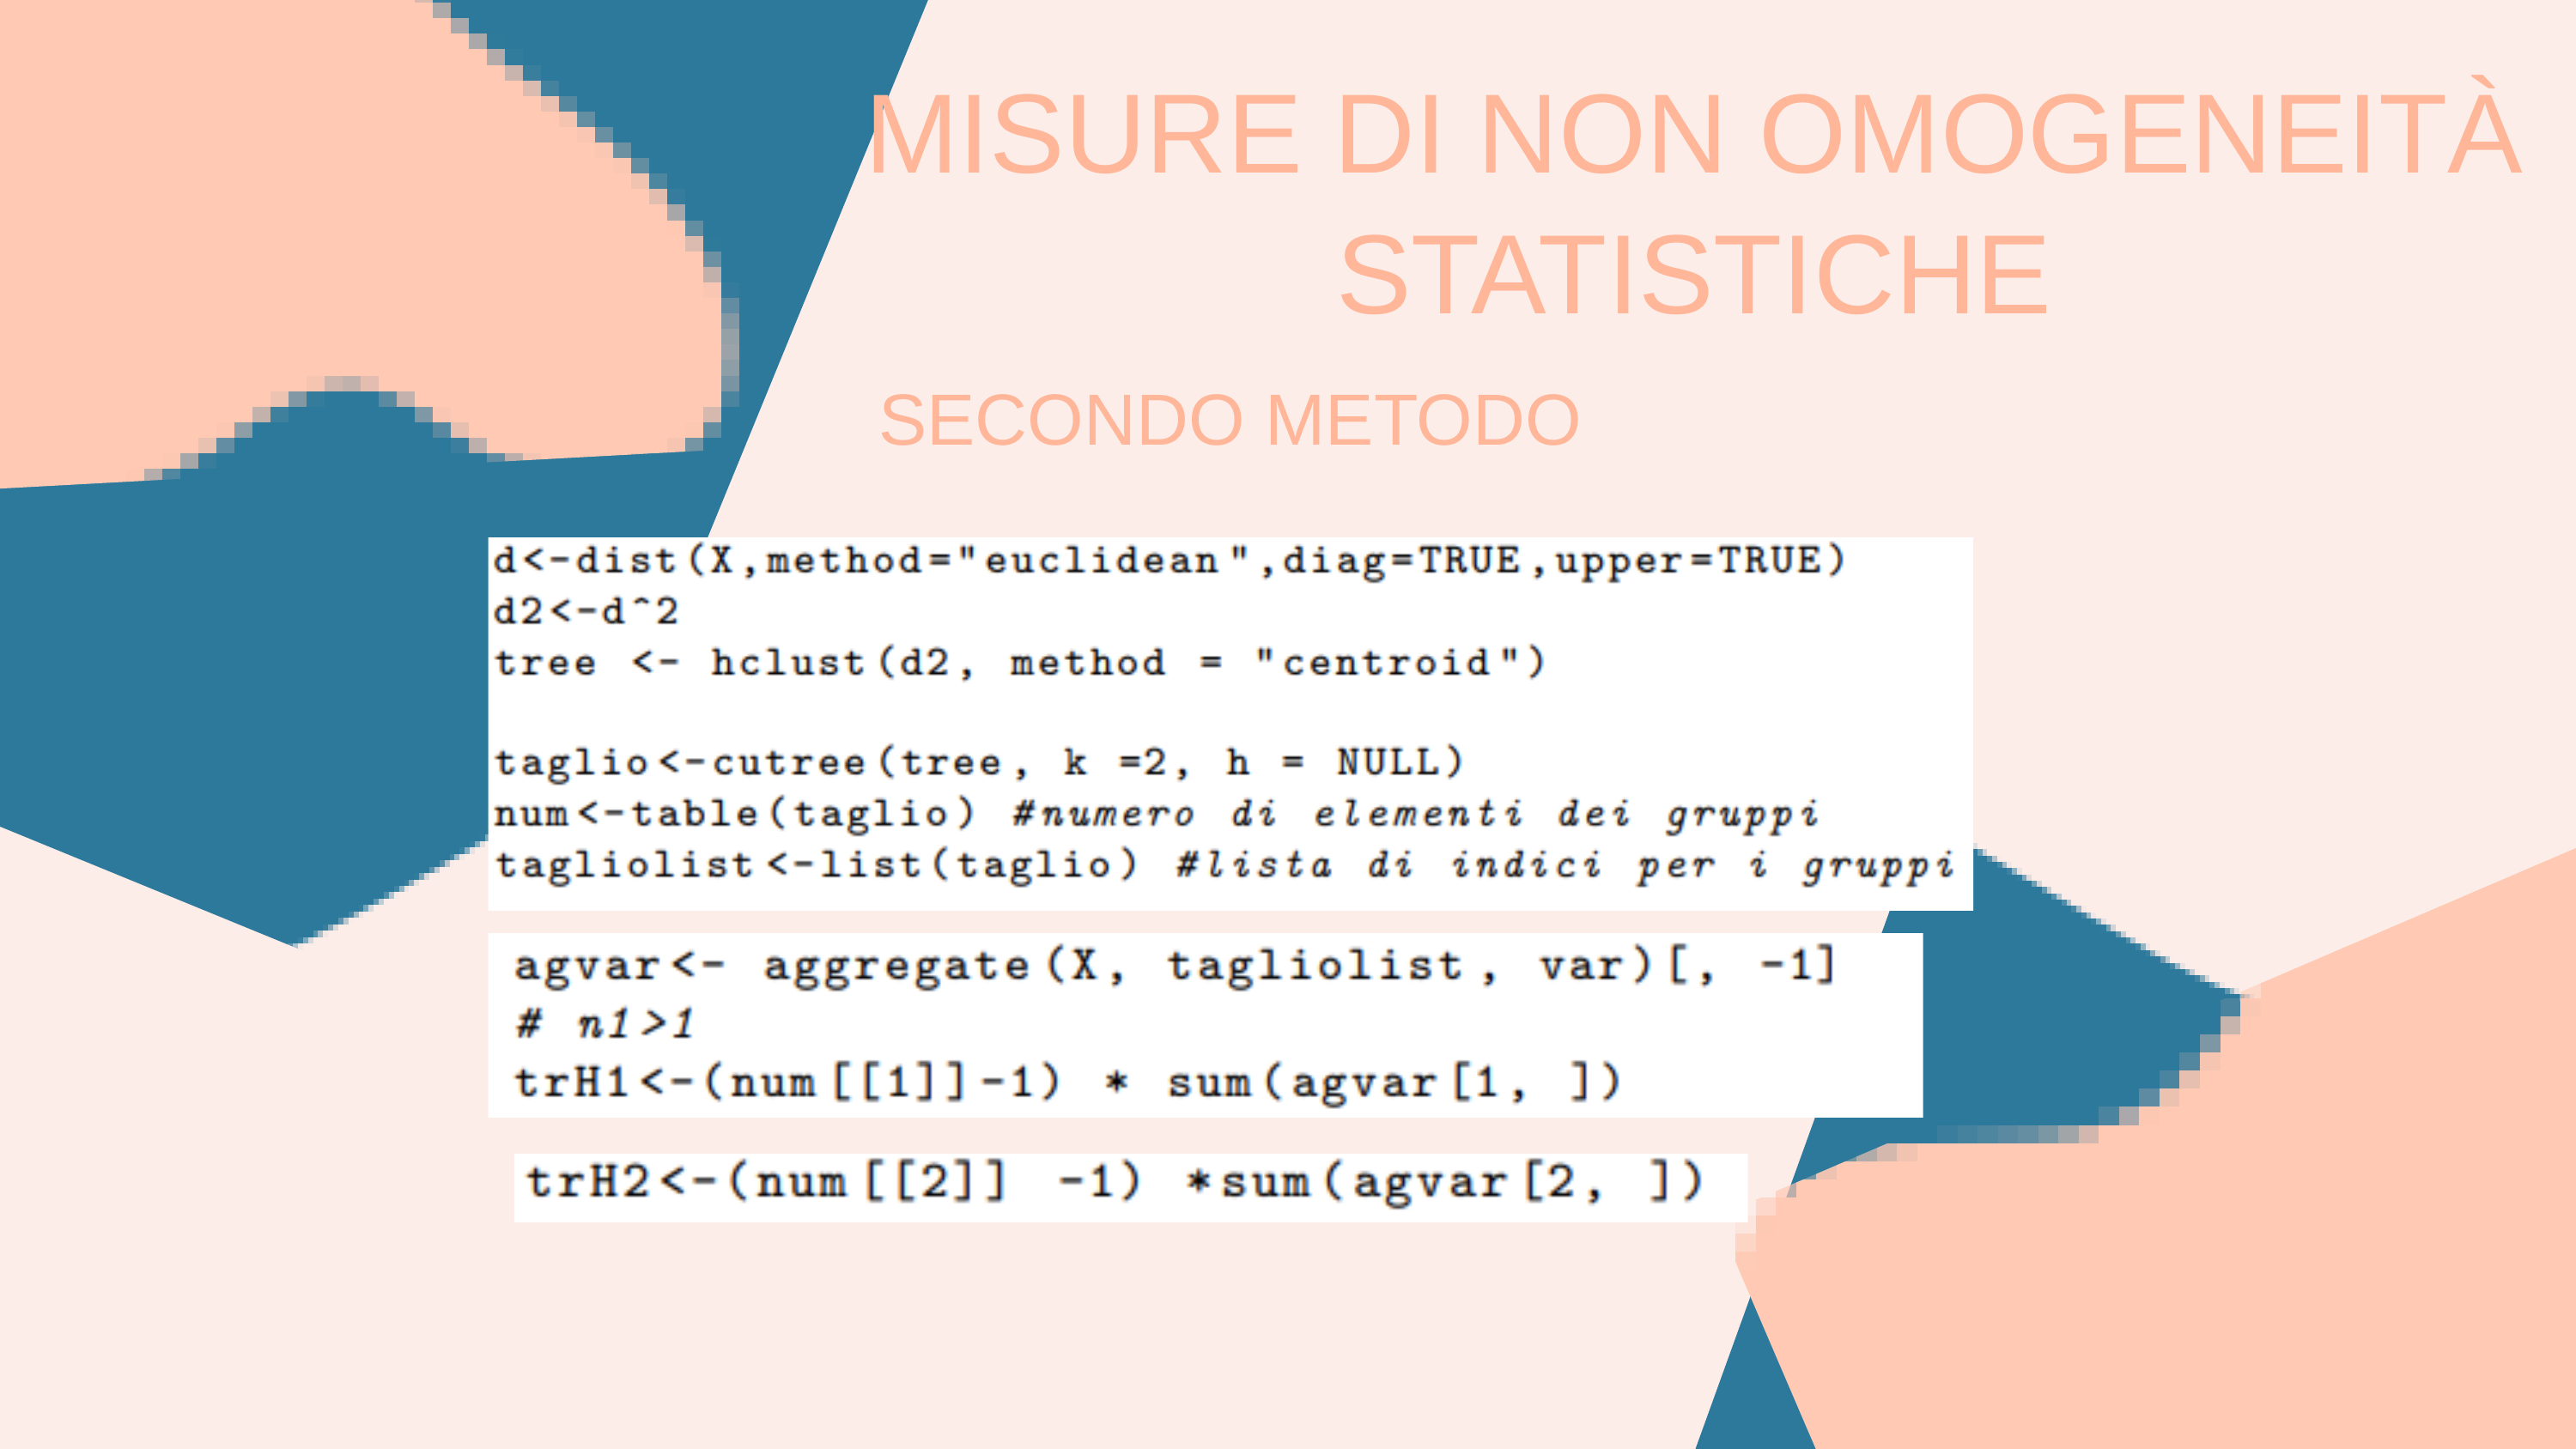

MISURE DI NON OMOGENEITÀ STATISTICHE
SECONDO METODO